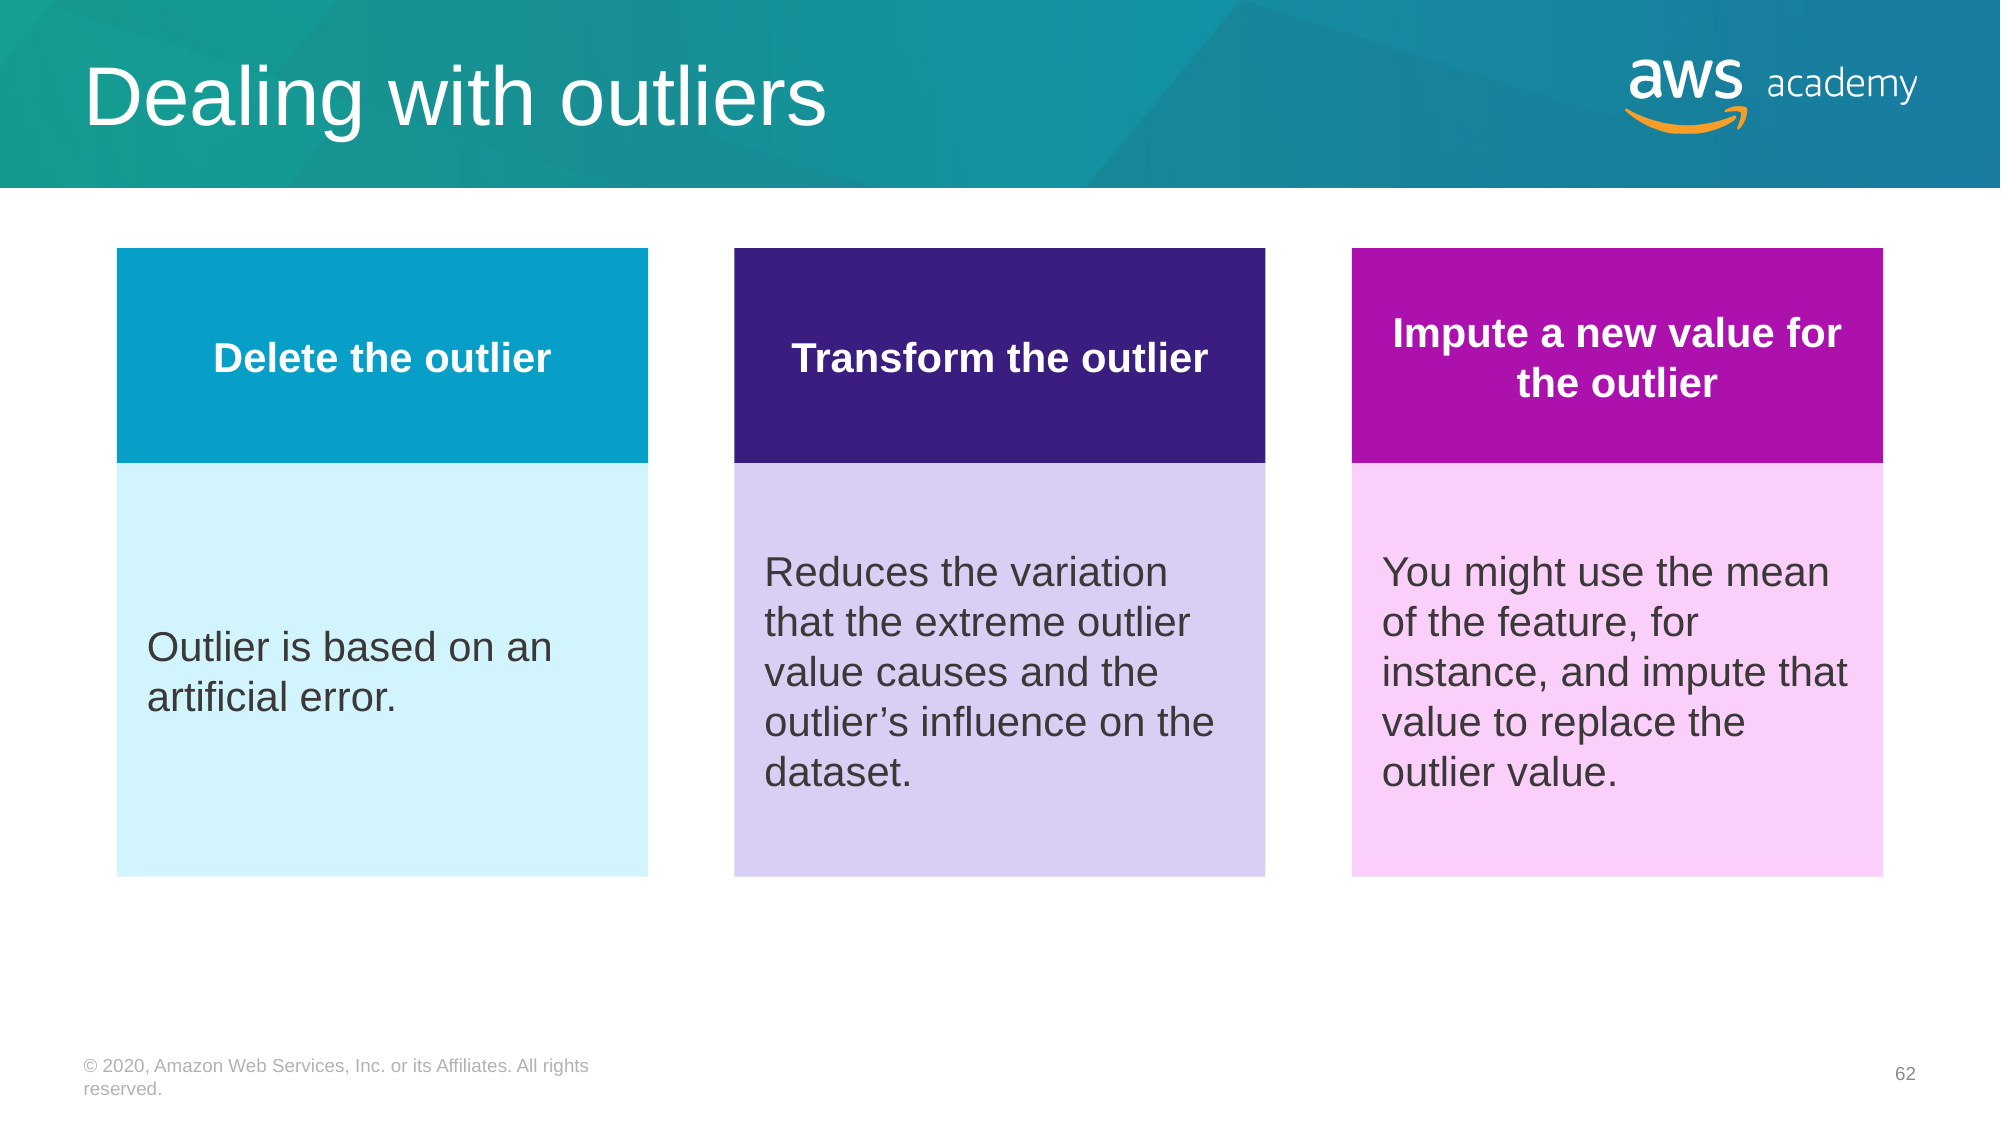

# Dealing with outliers
Delete the outlier
Transform the outlier
Impute a new value for the outlier
Reduces the variation that the extreme outlier value causes and the outlier’s influence on the dataset.
Outlier is based on an artificial error.
You might use the mean of the feature, for instance, and impute that value to replace the outlier value.
62
© 2020, Amazon Web Services, Inc. or its Affiliates. All rights reserved.